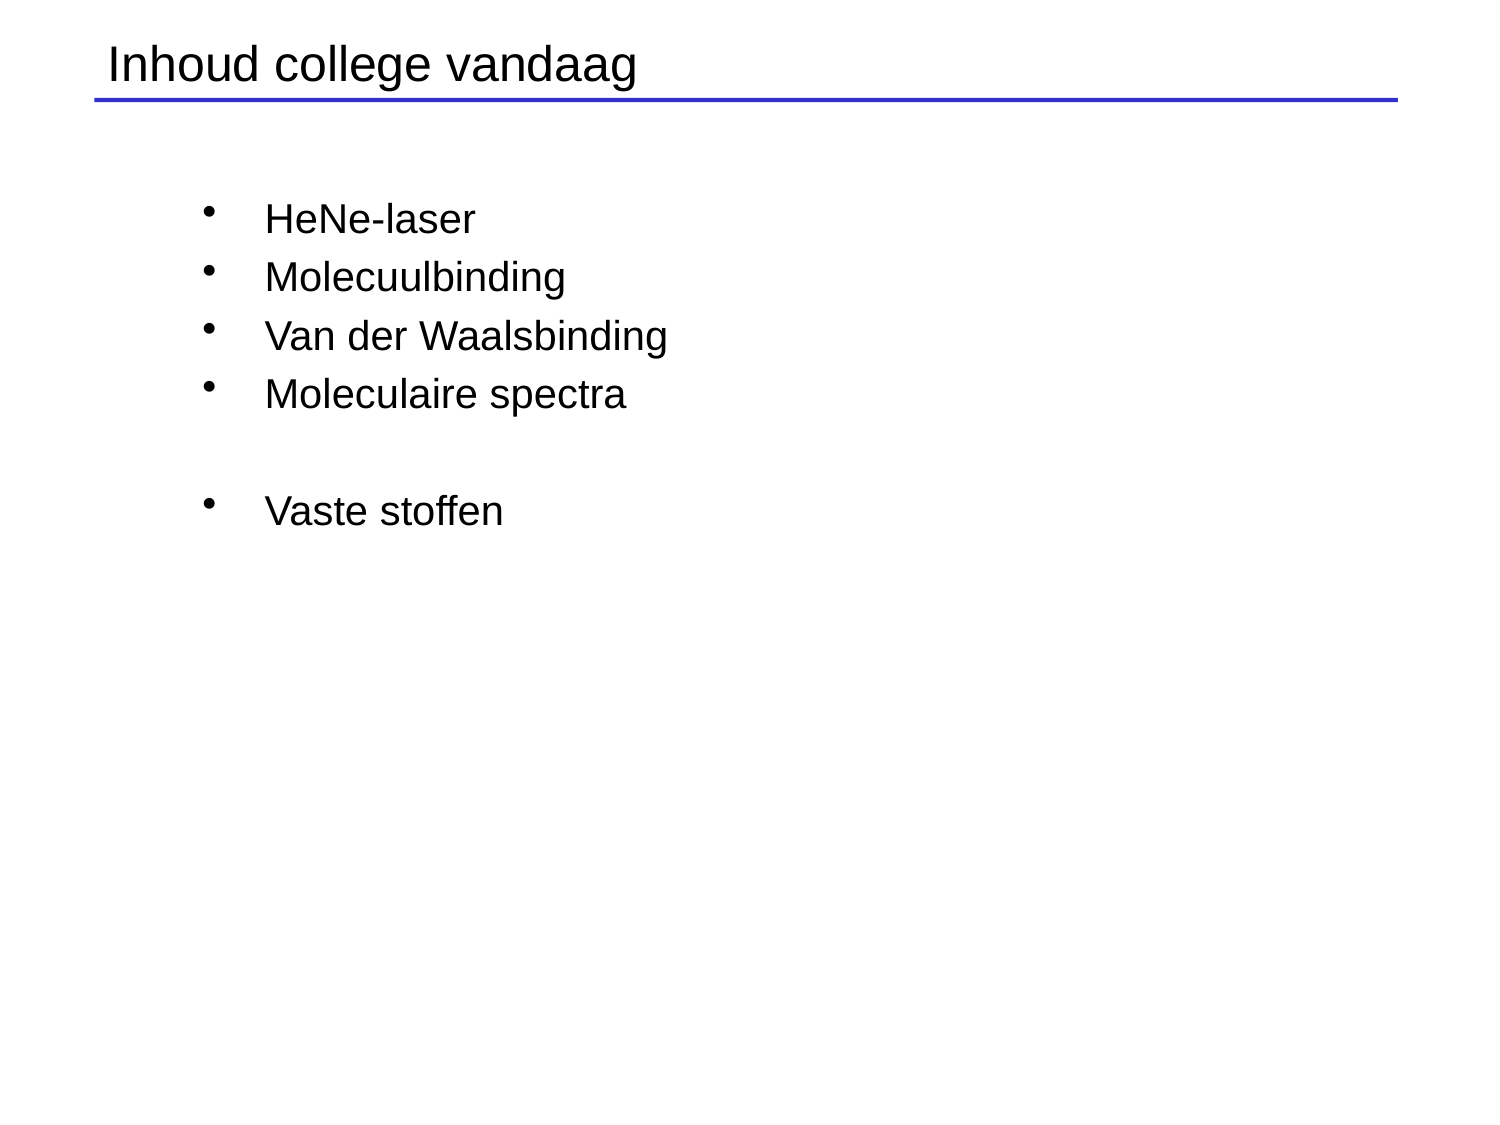

Inhoud college vandaag

HeNe-laser
Molecuulbinding
Van der Waalsbinding
Moleculaire spectra

Vaste stoffen